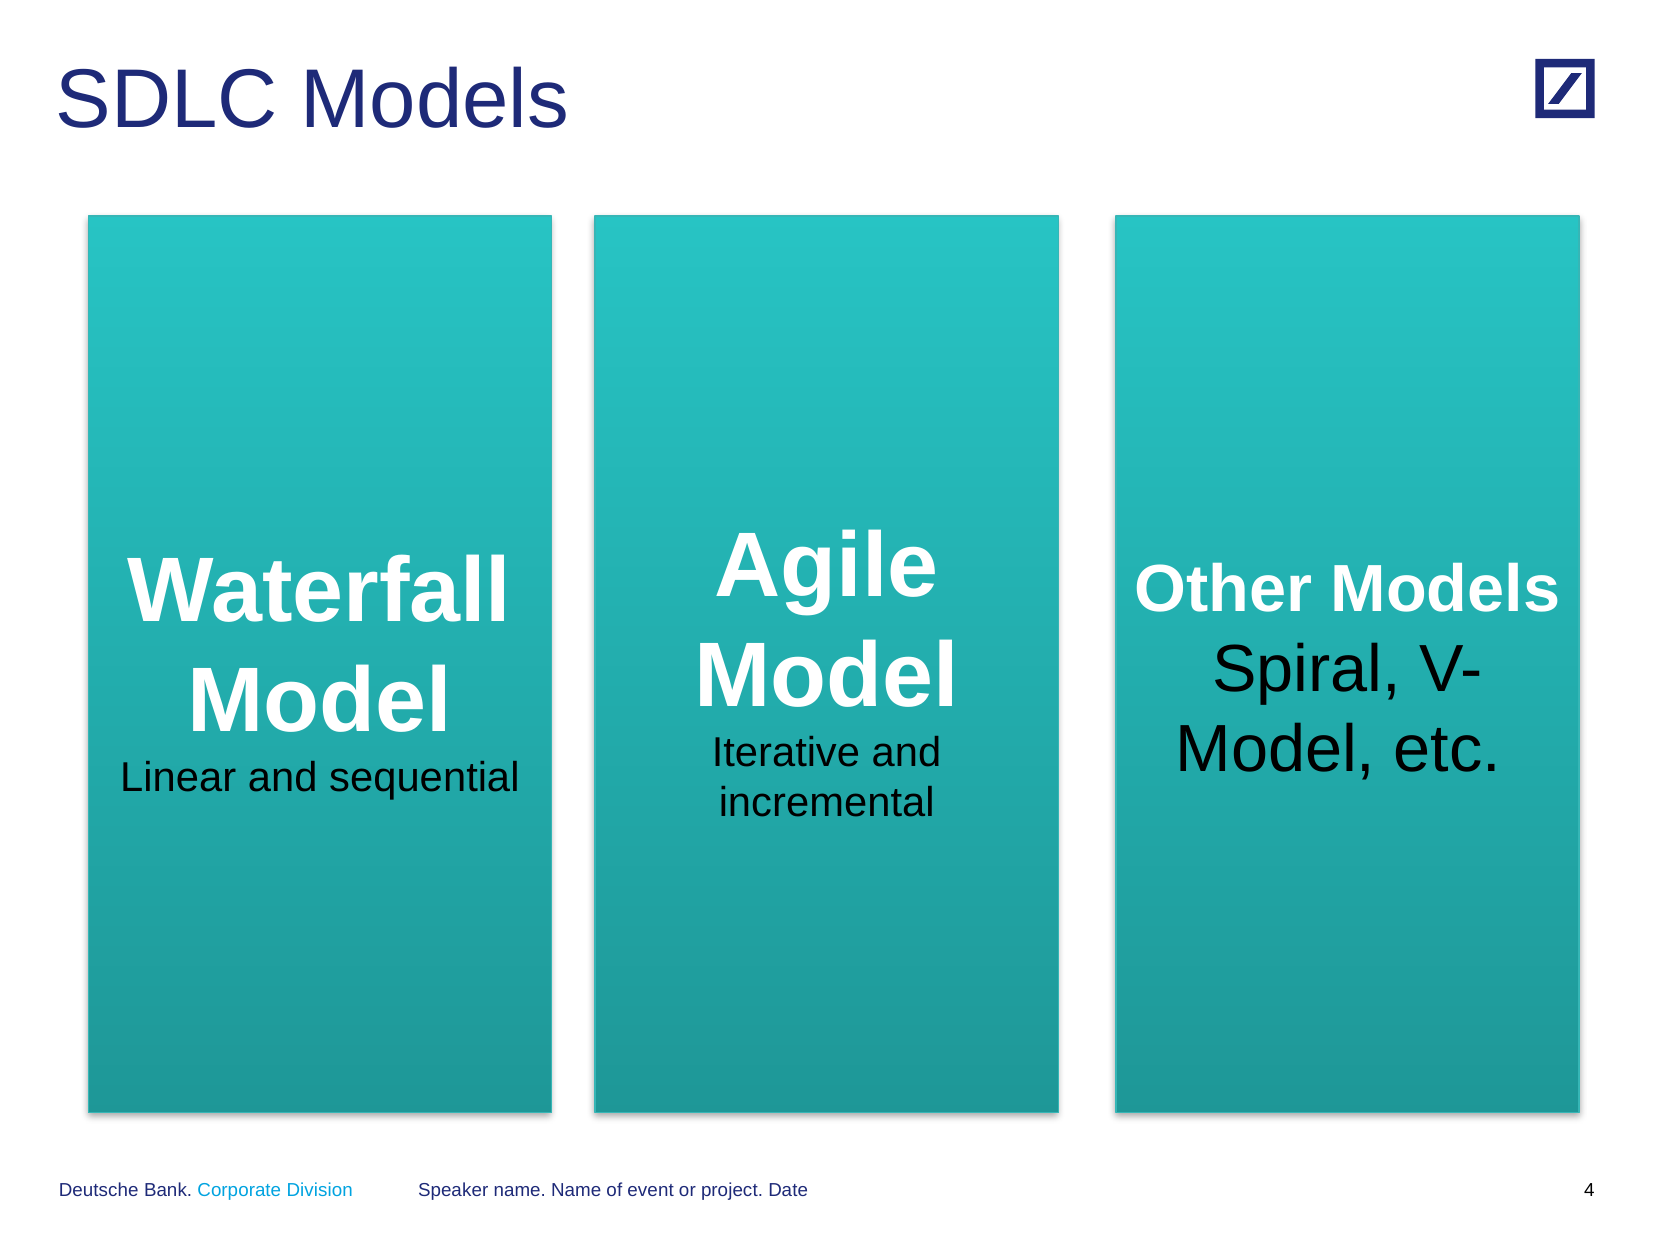

# SDLC Models
Waterfall Model
Linear and sequential
Agile Model
Iterative and incremental
Other Models Spiral, V-Model, etc.
Speaker name. Name of event or project. Date
4